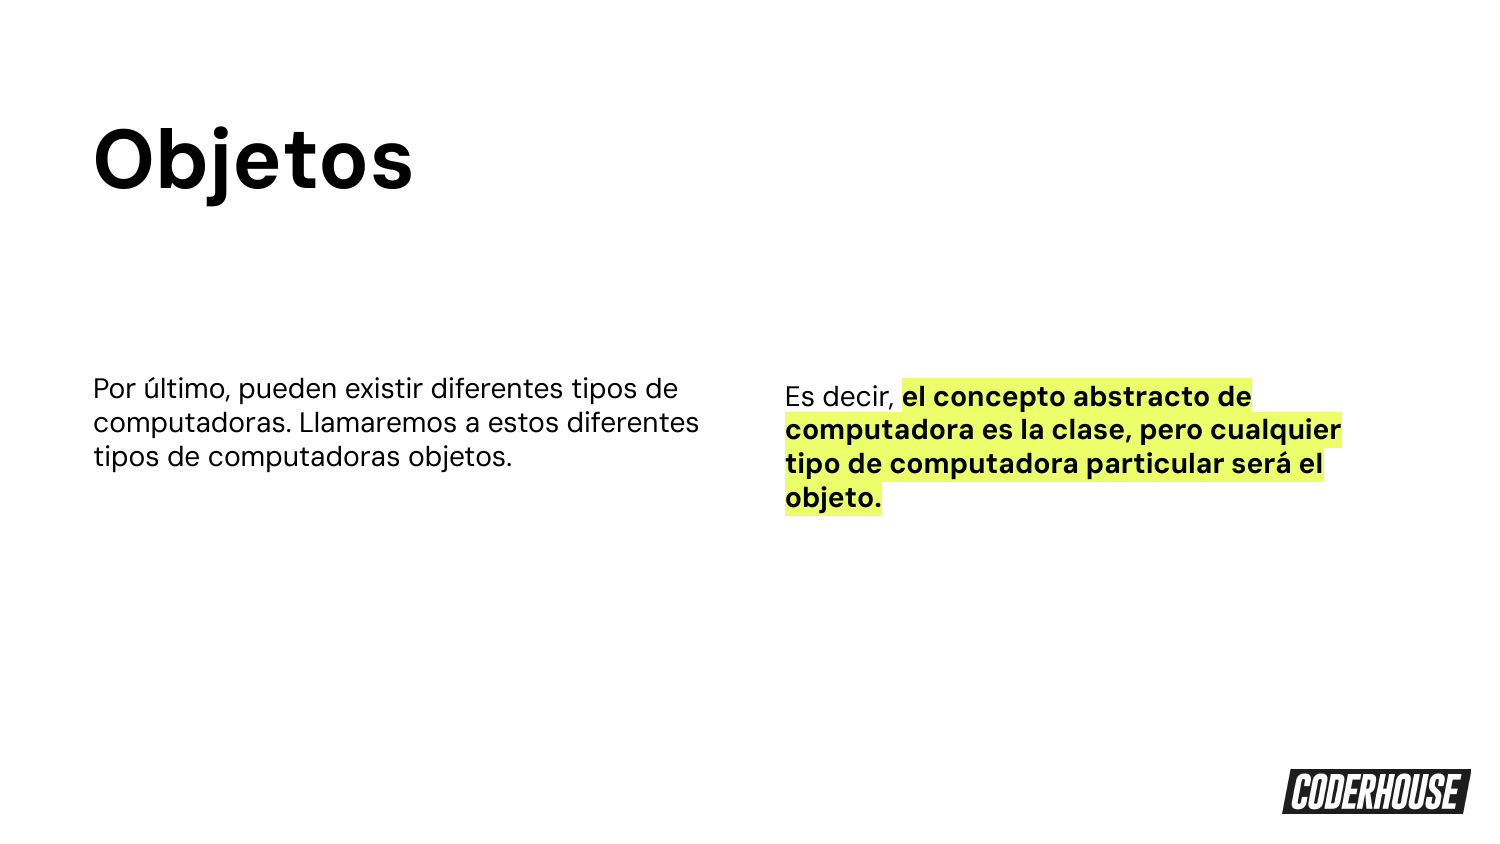

Objetos
Por último, pueden existir diferentes tipos de computadoras. Llamaremos a estos diferentes tipos de computadoras objetos.
Es decir, el concepto abstracto de computadora es la clase, pero cualquier tipo de computadora particular será el objeto.